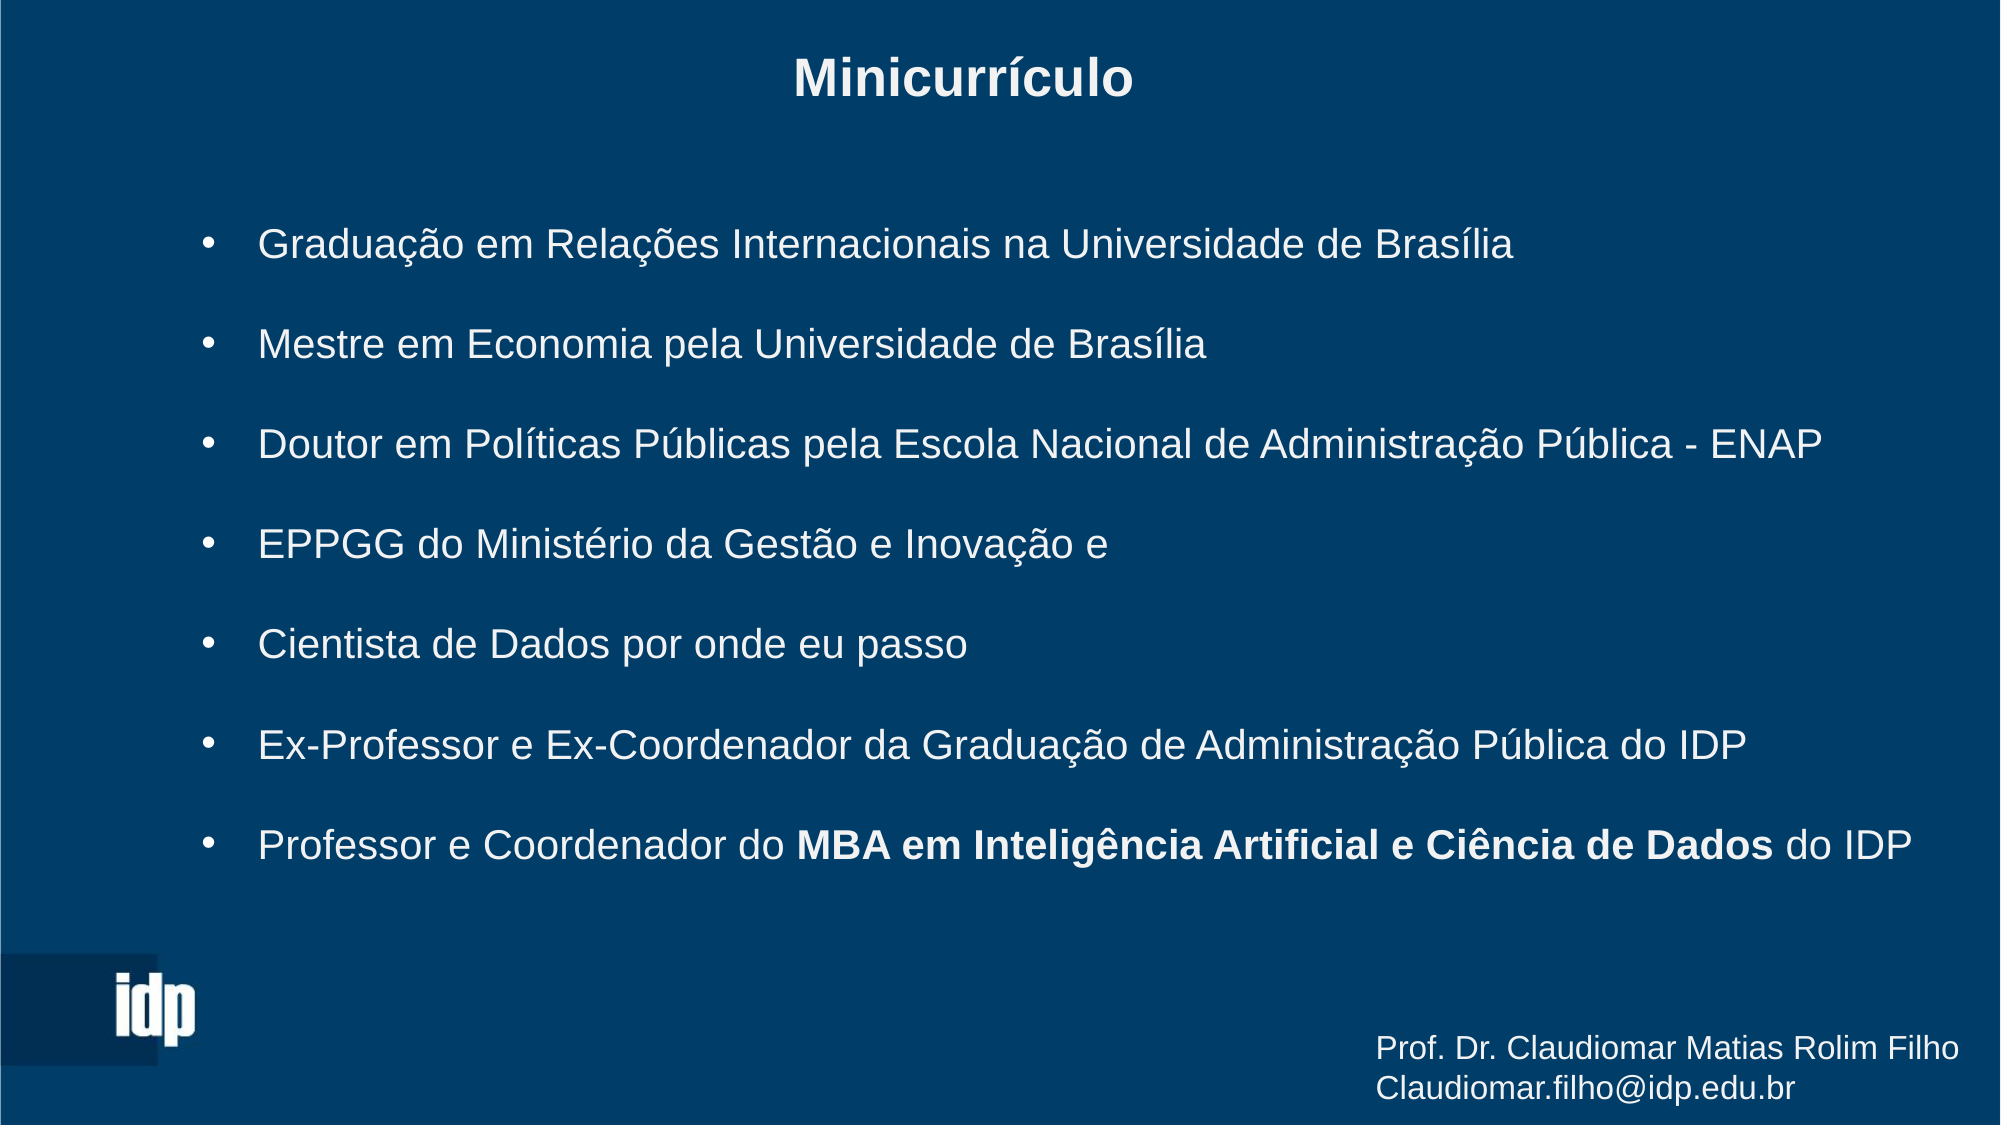

Minicurrículo
Graduação em Relações Internacionais na Universidade de Brasília

Mestre em Economia pela Universidade de Brasília

Doutor em Políticas Públicas pela Escola Nacional de Administração Pública - ENAP

EPPGG do Ministério da Gestão e Inovação e

Cientista de Dados por onde eu passo

Ex-Professor e Ex-Coordenador da Graduação de Administração Pública do IDP

Professor e Coordenador do MBA em Inteligência Artificial e Ciência de Dados do IDP

Prof. Dr. Claudiomar Matias Rolim Filho
Claudiomar.filho@idp.edu.br